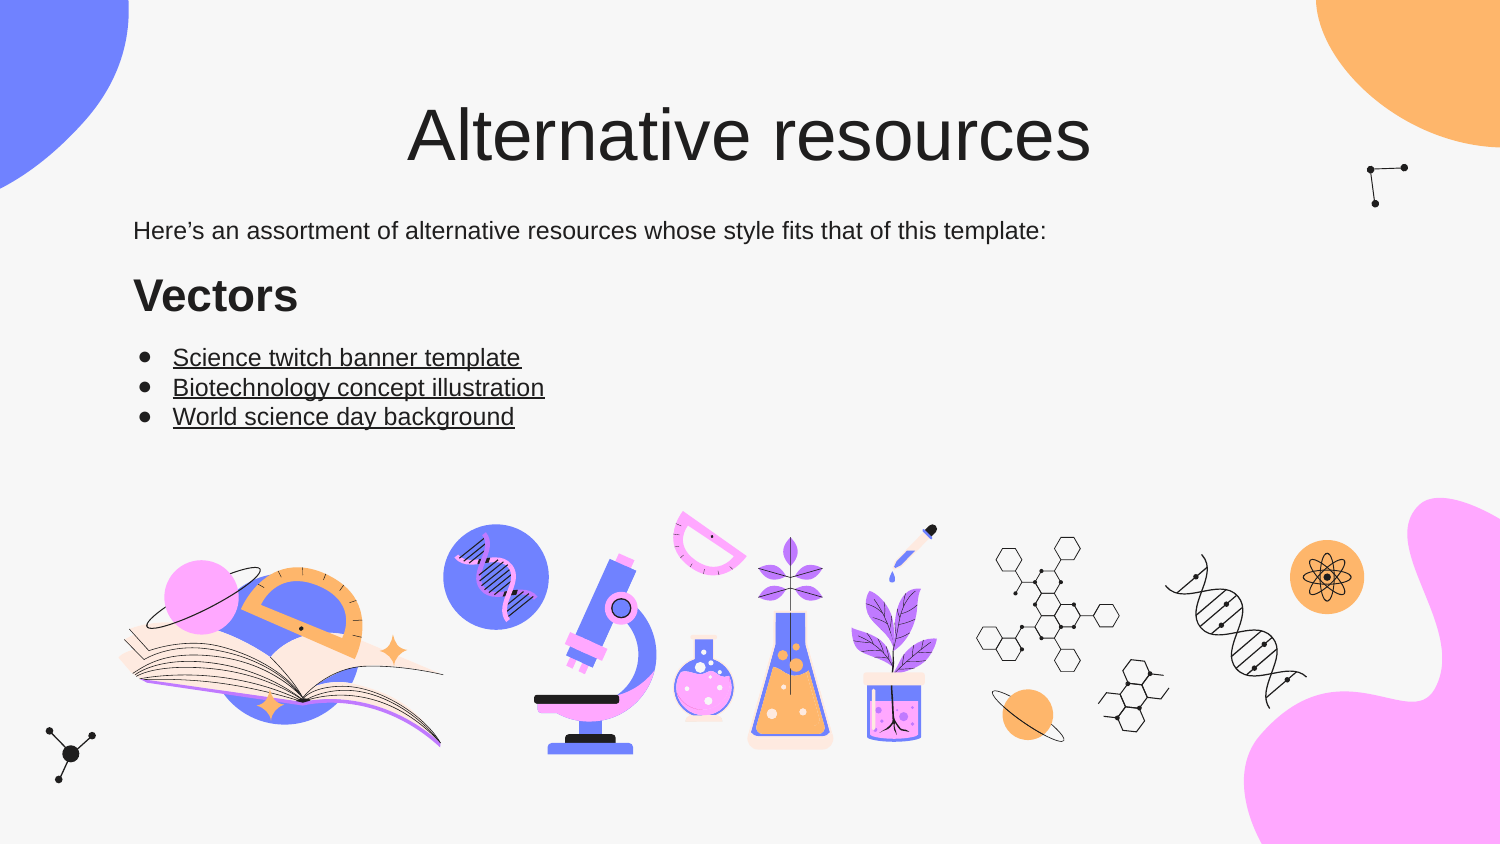

# Alternative resources
Here’s an assortment of alternative resources whose style fits that of this template:
Vectors
Science twitch banner template
Biotechnology concept illustration
World science day background